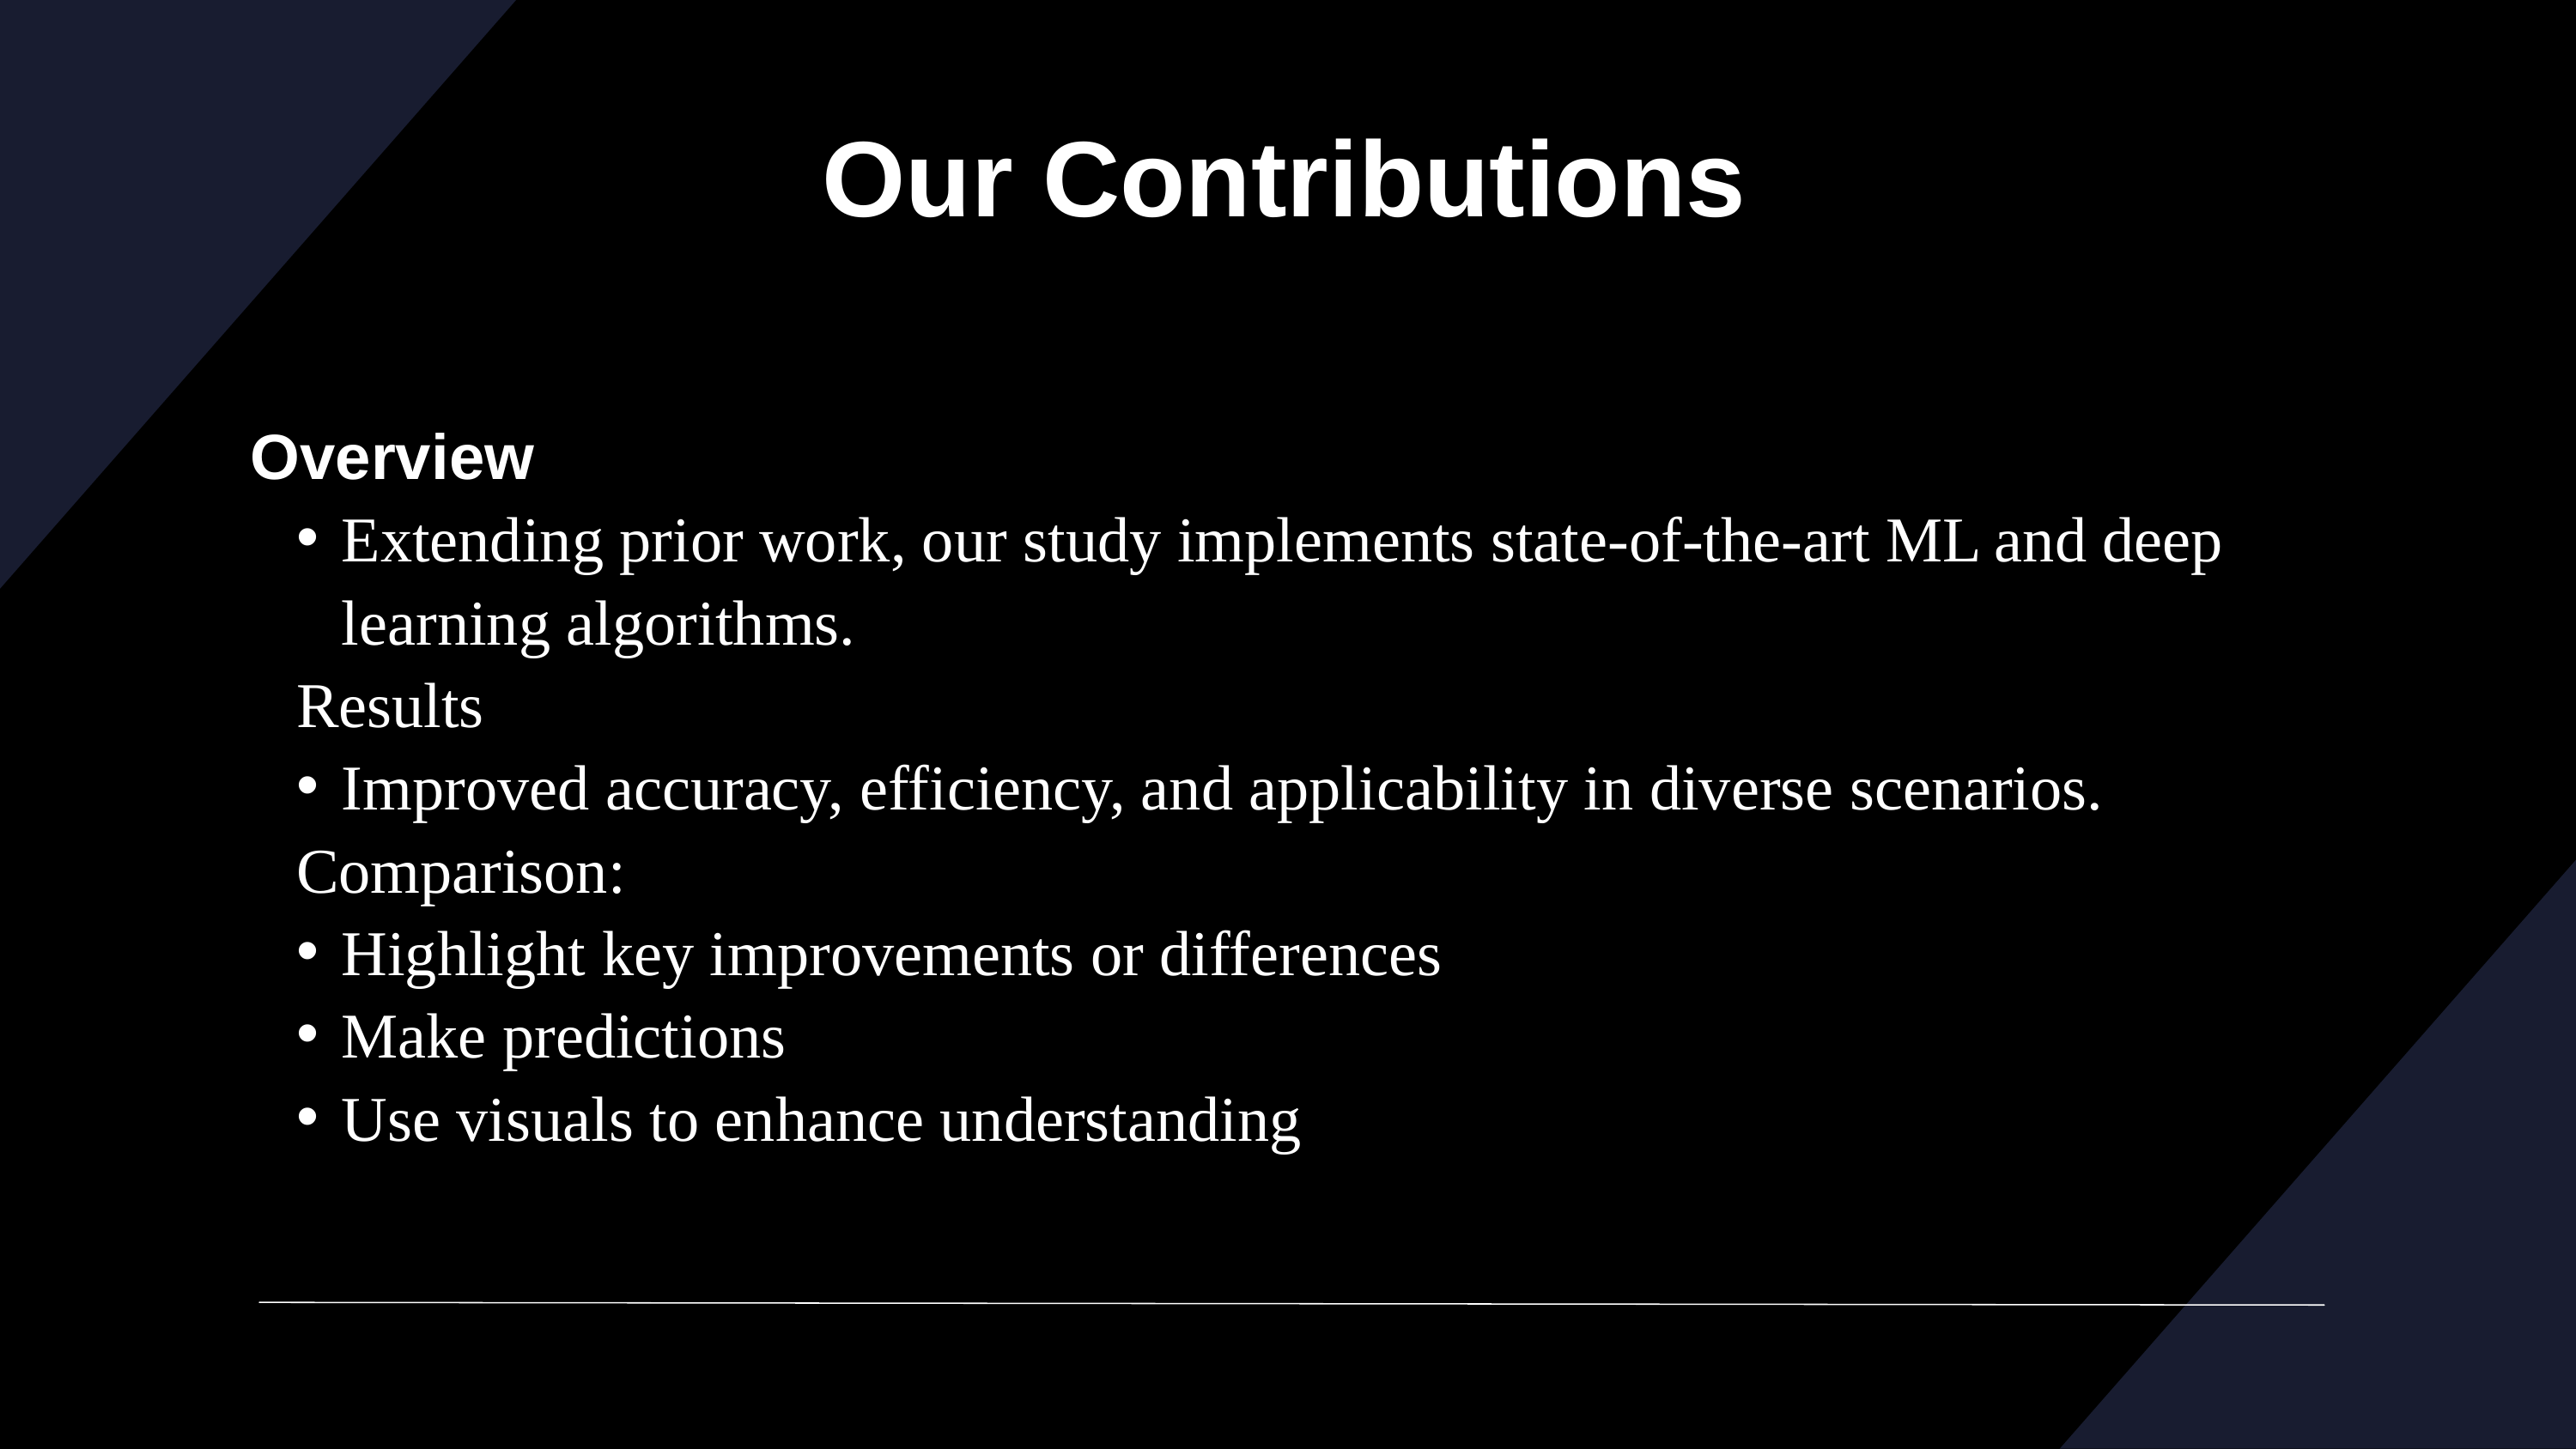

Our Contributions
Overview
Extending prior work, our study implements state-of-the-art ML and deep learning algorithms.
Results
Improved accuracy, efficiency, and applicability in diverse scenarios.
Comparison:
Highlight key improvements or differences
Make predictions
Use visuals to enhance understanding